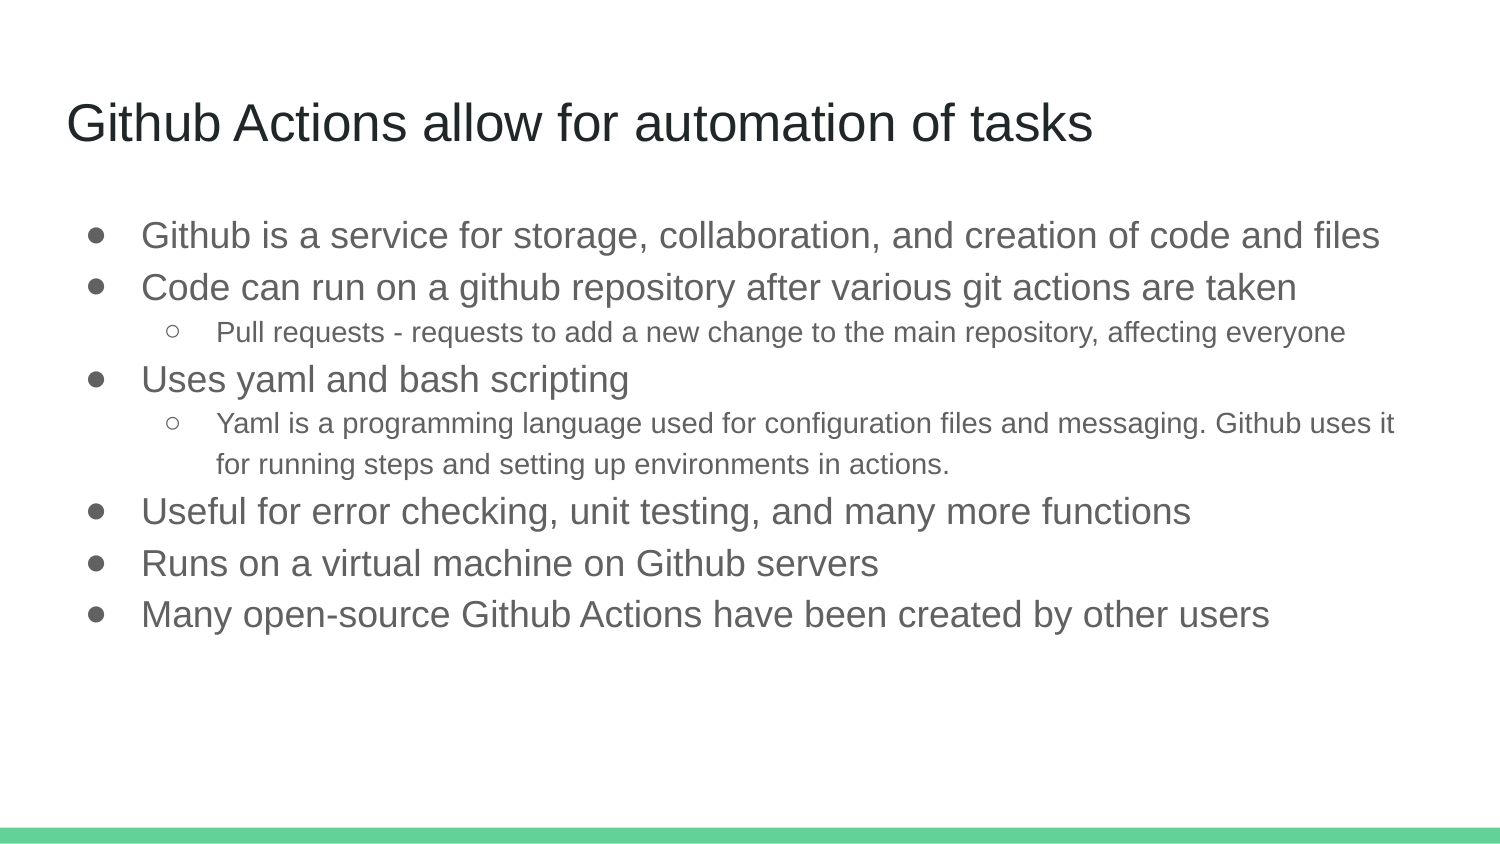

# Github Actions allow for automation of tasks
Github is a service for storage, collaboration, and creation of code and files
Code can run on a github repository after various git actions are taken
Pull requests - requests to add a new change to the main repository, affecting everyone
Uses yaml and bash scripting
Yaml is a programming language used for configuration files and messaging. Github uses it for running steps and setting up environments in actions.
Useful for error checking, unit testing, and many more functions
Runs on a virtual machine on Github servers
Many open-source Github Actions have been created by other users